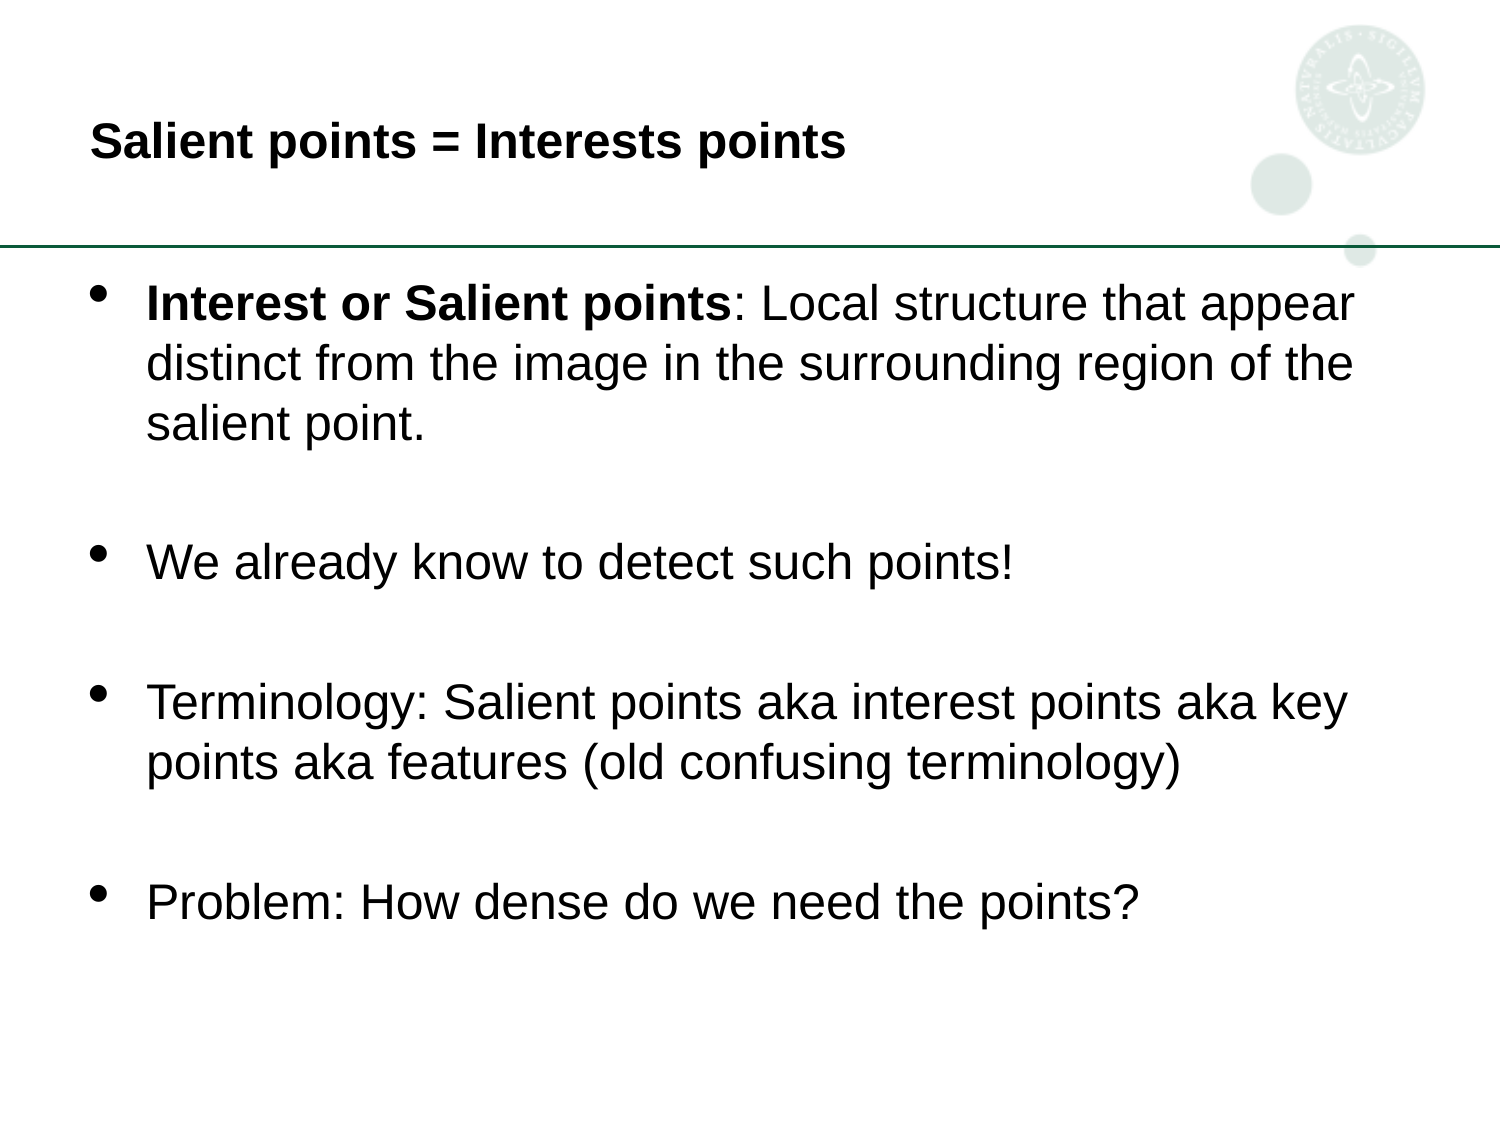

Salient points = Interests points
Interest or Salient points: Local structure that appear distinct from the image in the surrounding region of the salient point.

We already know to detect such points!

Terminology: Salient points aka interest points aka key points aka features (old confusing terminology)

Problem: How dense do we need the points?